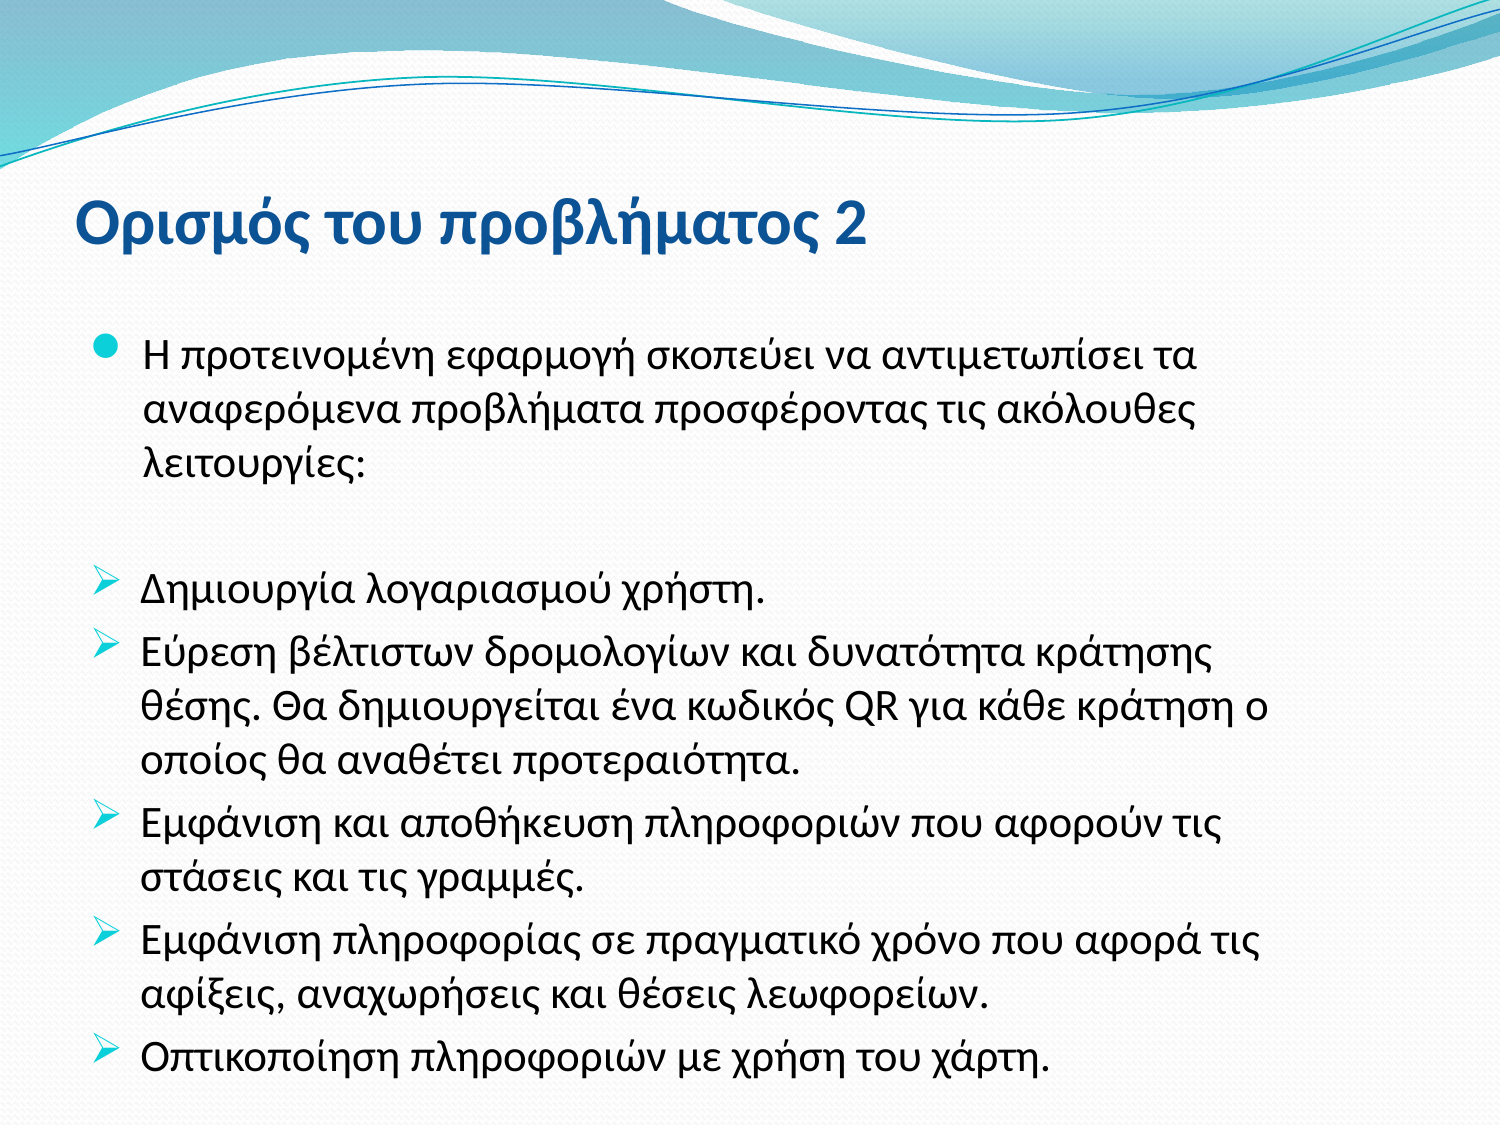

# Ορισμός του προβλήματος 2
Η προτεινομένη εφαρμογή σκοπεύει να αντιμετωπίσει τα αναφερόμενα προβλήματα προσφέροντας τις ακόλουθες λειτουργίες:

 Δημιουργία λογαριασμού χρήστη.
 Εύρεση βέλτιστων δρομολογίων και δυνατότητα κράτησης
 θέσης. Θα δημιουργείται ένα κωδικός QR για κάθε κράτηση ο
 οποίος θα αναθέτει προτεραιότητα.
 Εμφάνιση και αποθήκευση πληροφοριών που αφορούν τις
 στάσεις και τις γραμμές.
 Εμφάνιση πληροφορίας σε πραγματικό χρόνο που αφορά τις
 αφίξεις, αναχωρήσεις και θέσεις λεωφορείων.
 Οπτικοποίηση πληροφοριών με χρήση του χάρτη.